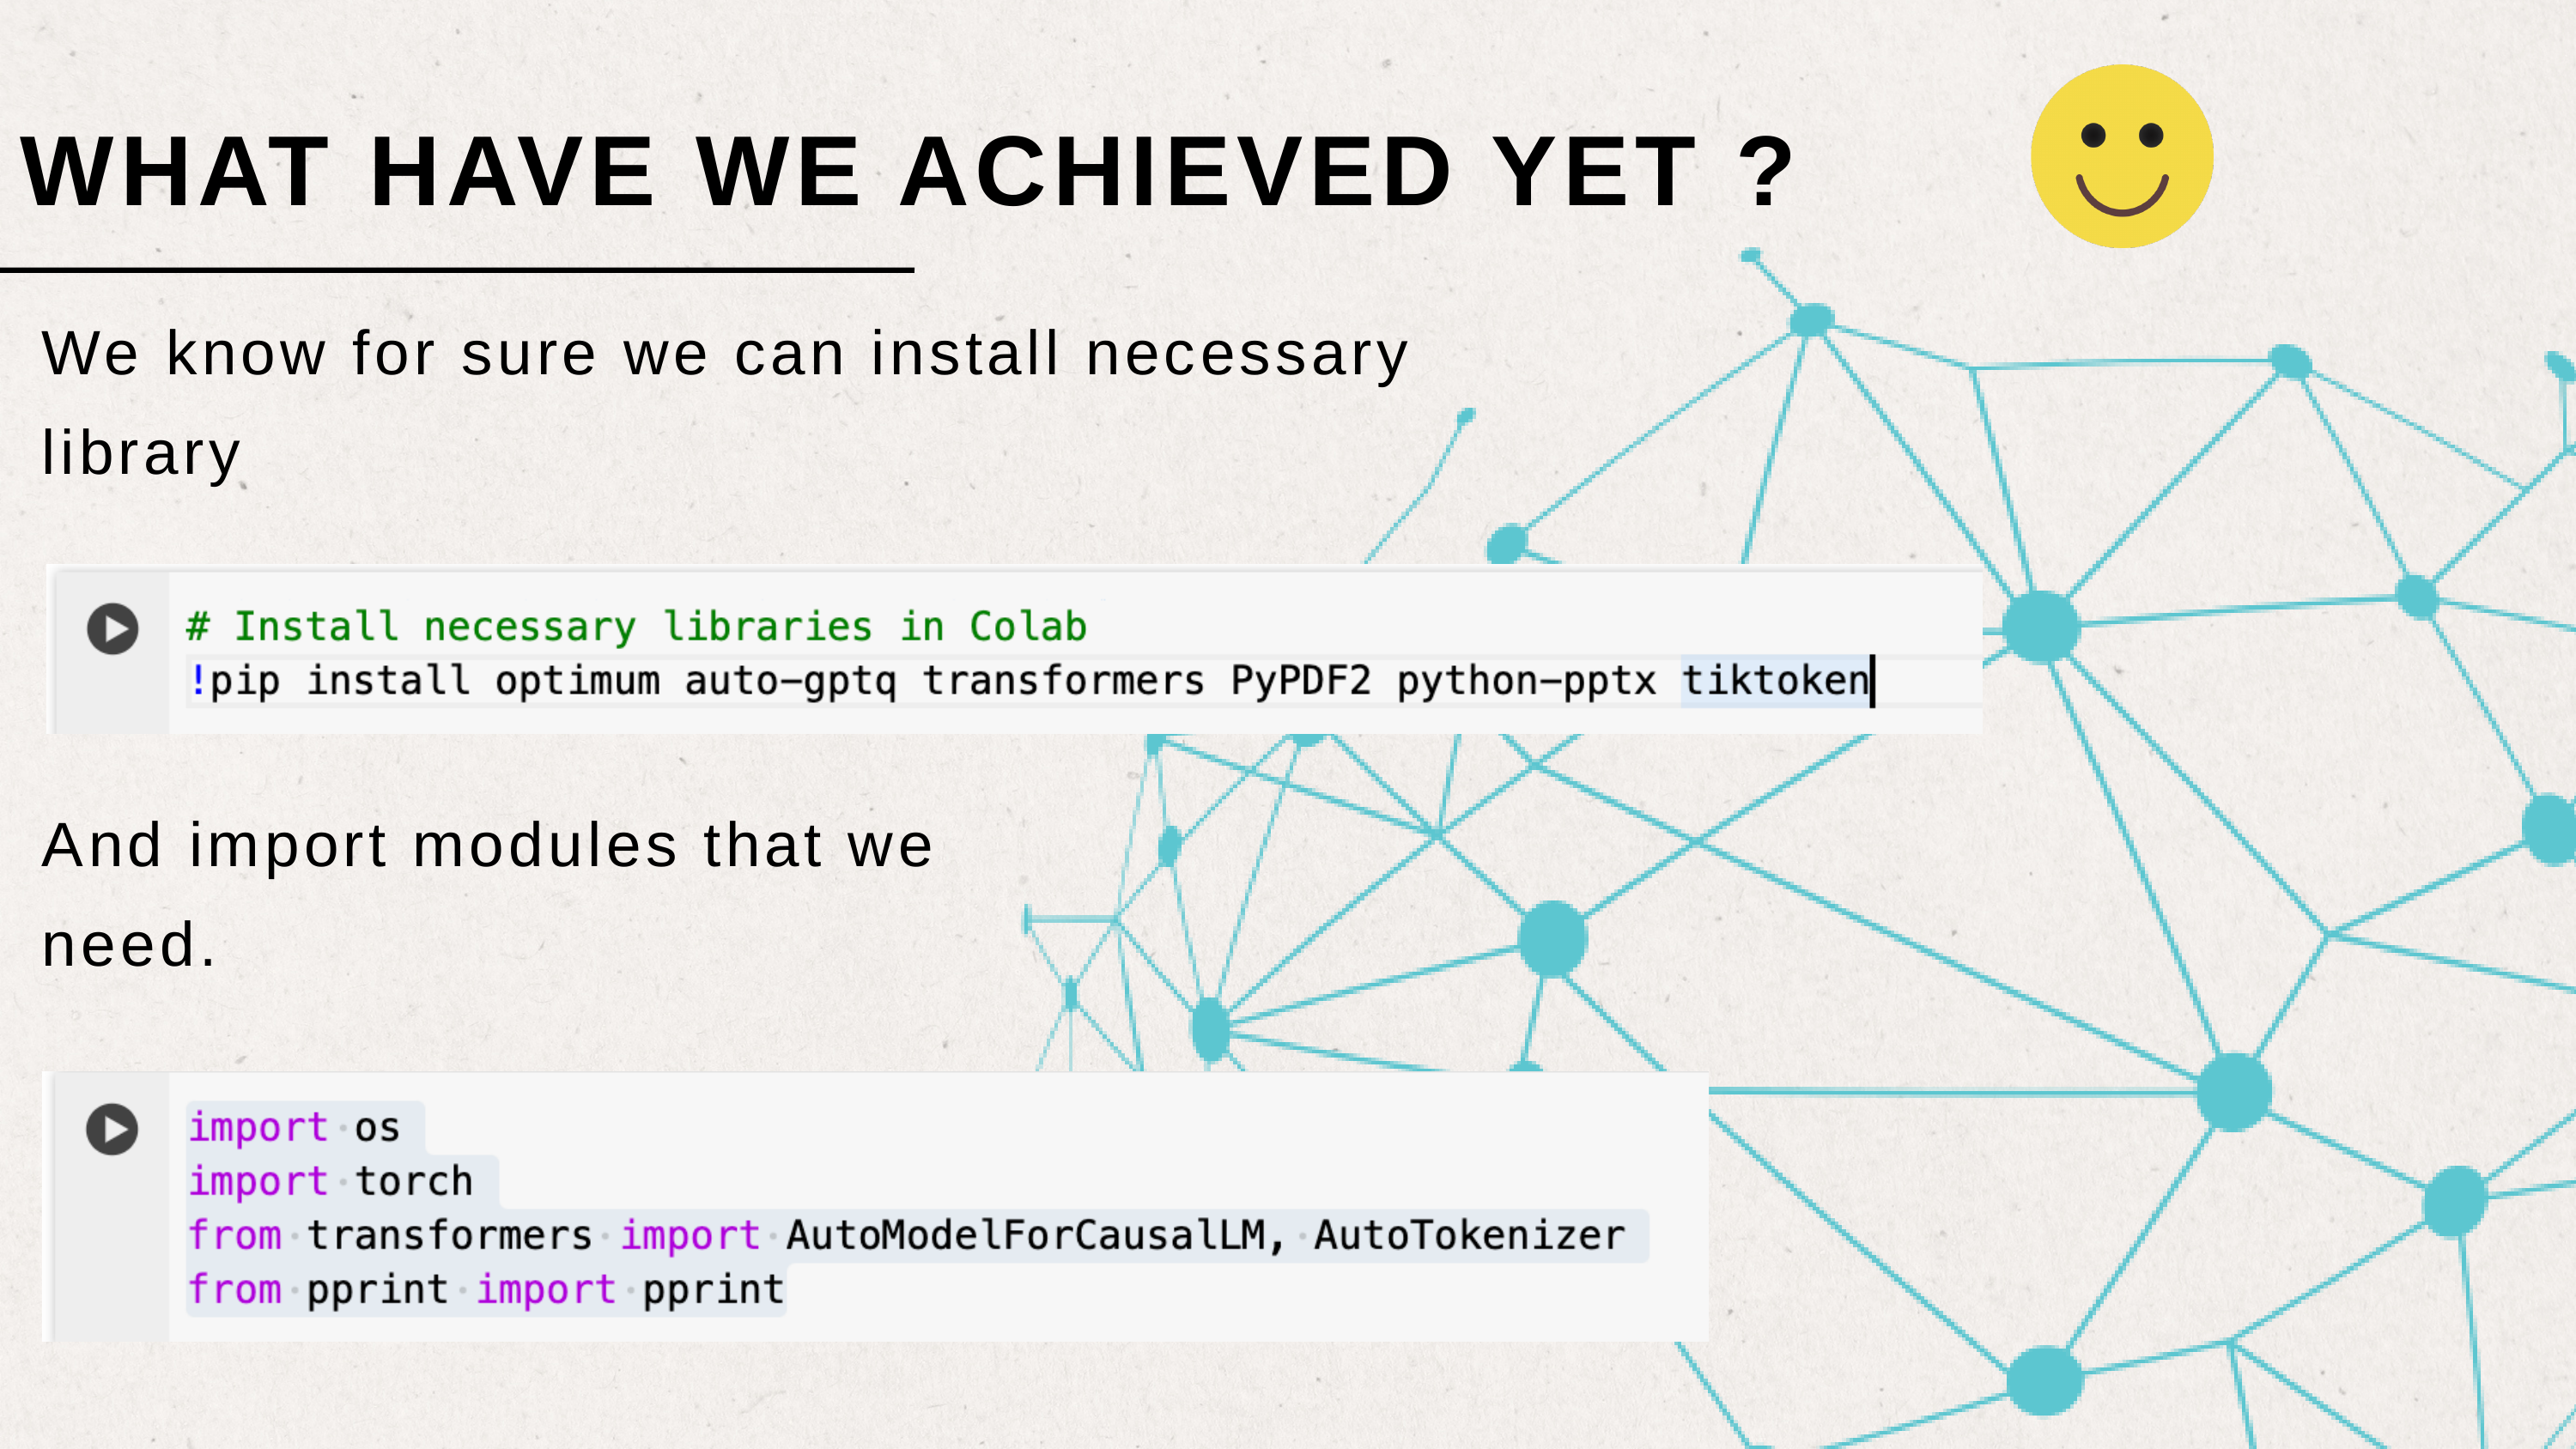

WHAT HAVE WE ACHIEVED YET ?

We know for sure we can install necessary library

And import modules that we need.